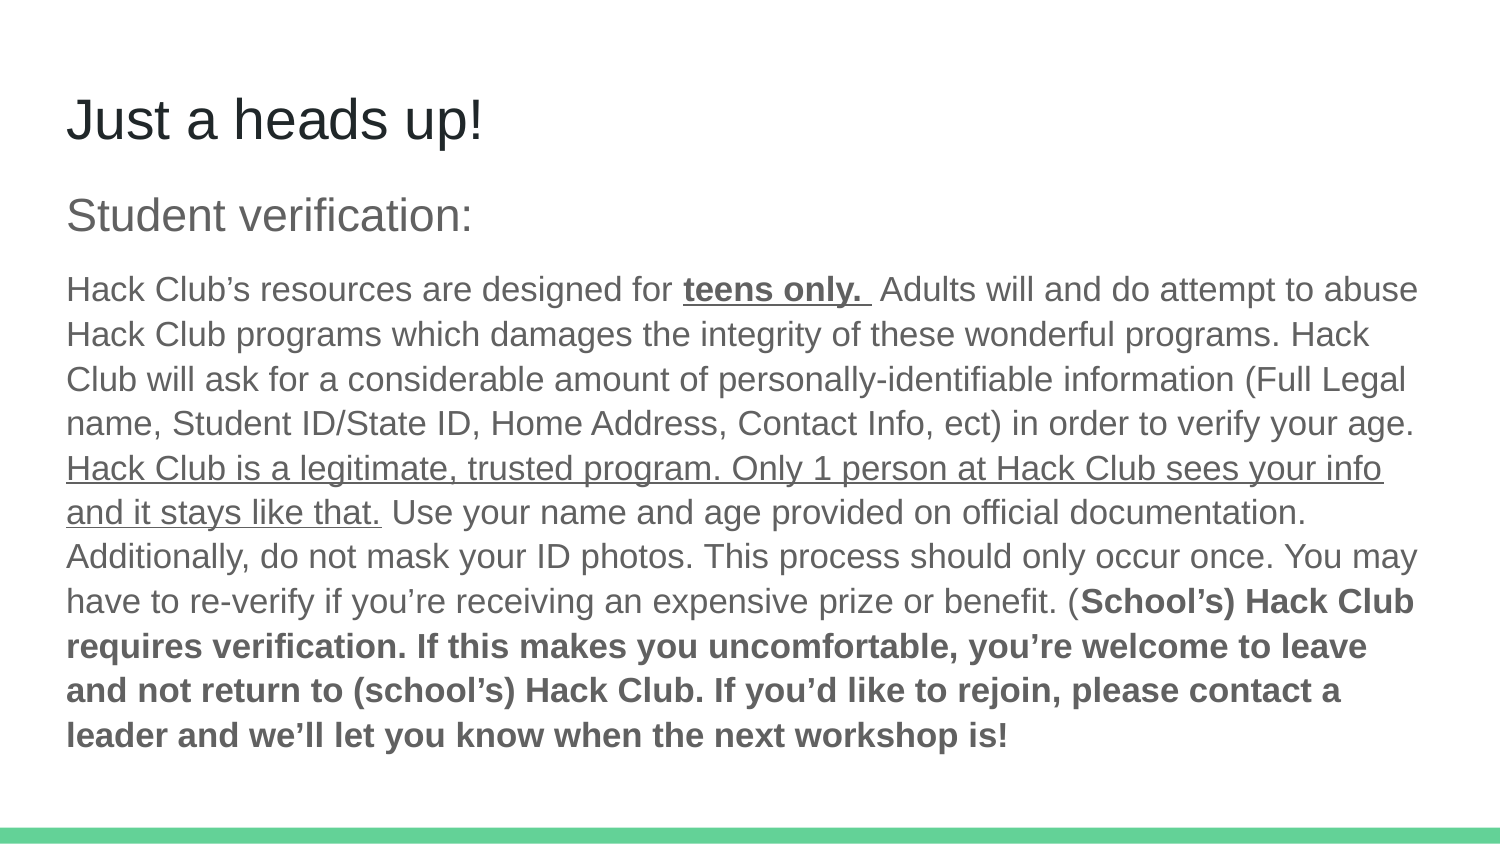

# Just a heads up!
Student verification:
Hack Club’s resources are designed for teens only.  Adults will and do attempt to abuse Hack Club programs which damages the integrity of these wonderful programs. Hack Club will ask for a considerable amount of personally-identifiable information (Full Legal name, Student ID/State ID, Home Address, Contact Info, ect) in order to verify your age. Hack Club is a legitimate, trusted program. Only 1 person at Hack Club sees your info and it stays like that. Use your name and age provided on official documentation. Additionally, do not mask your ID photos. This process should only occur once. You may have to re-verify if you’re receiving an expensive prize or benefit. (School’s) Hack Club requires verification. If this makes you uncomfortable, you’re welcome to leave and not return to (school’s) Hack Club. If you’d like to rejoin, please contact a leader and we’ll let you know when the next workshop is!